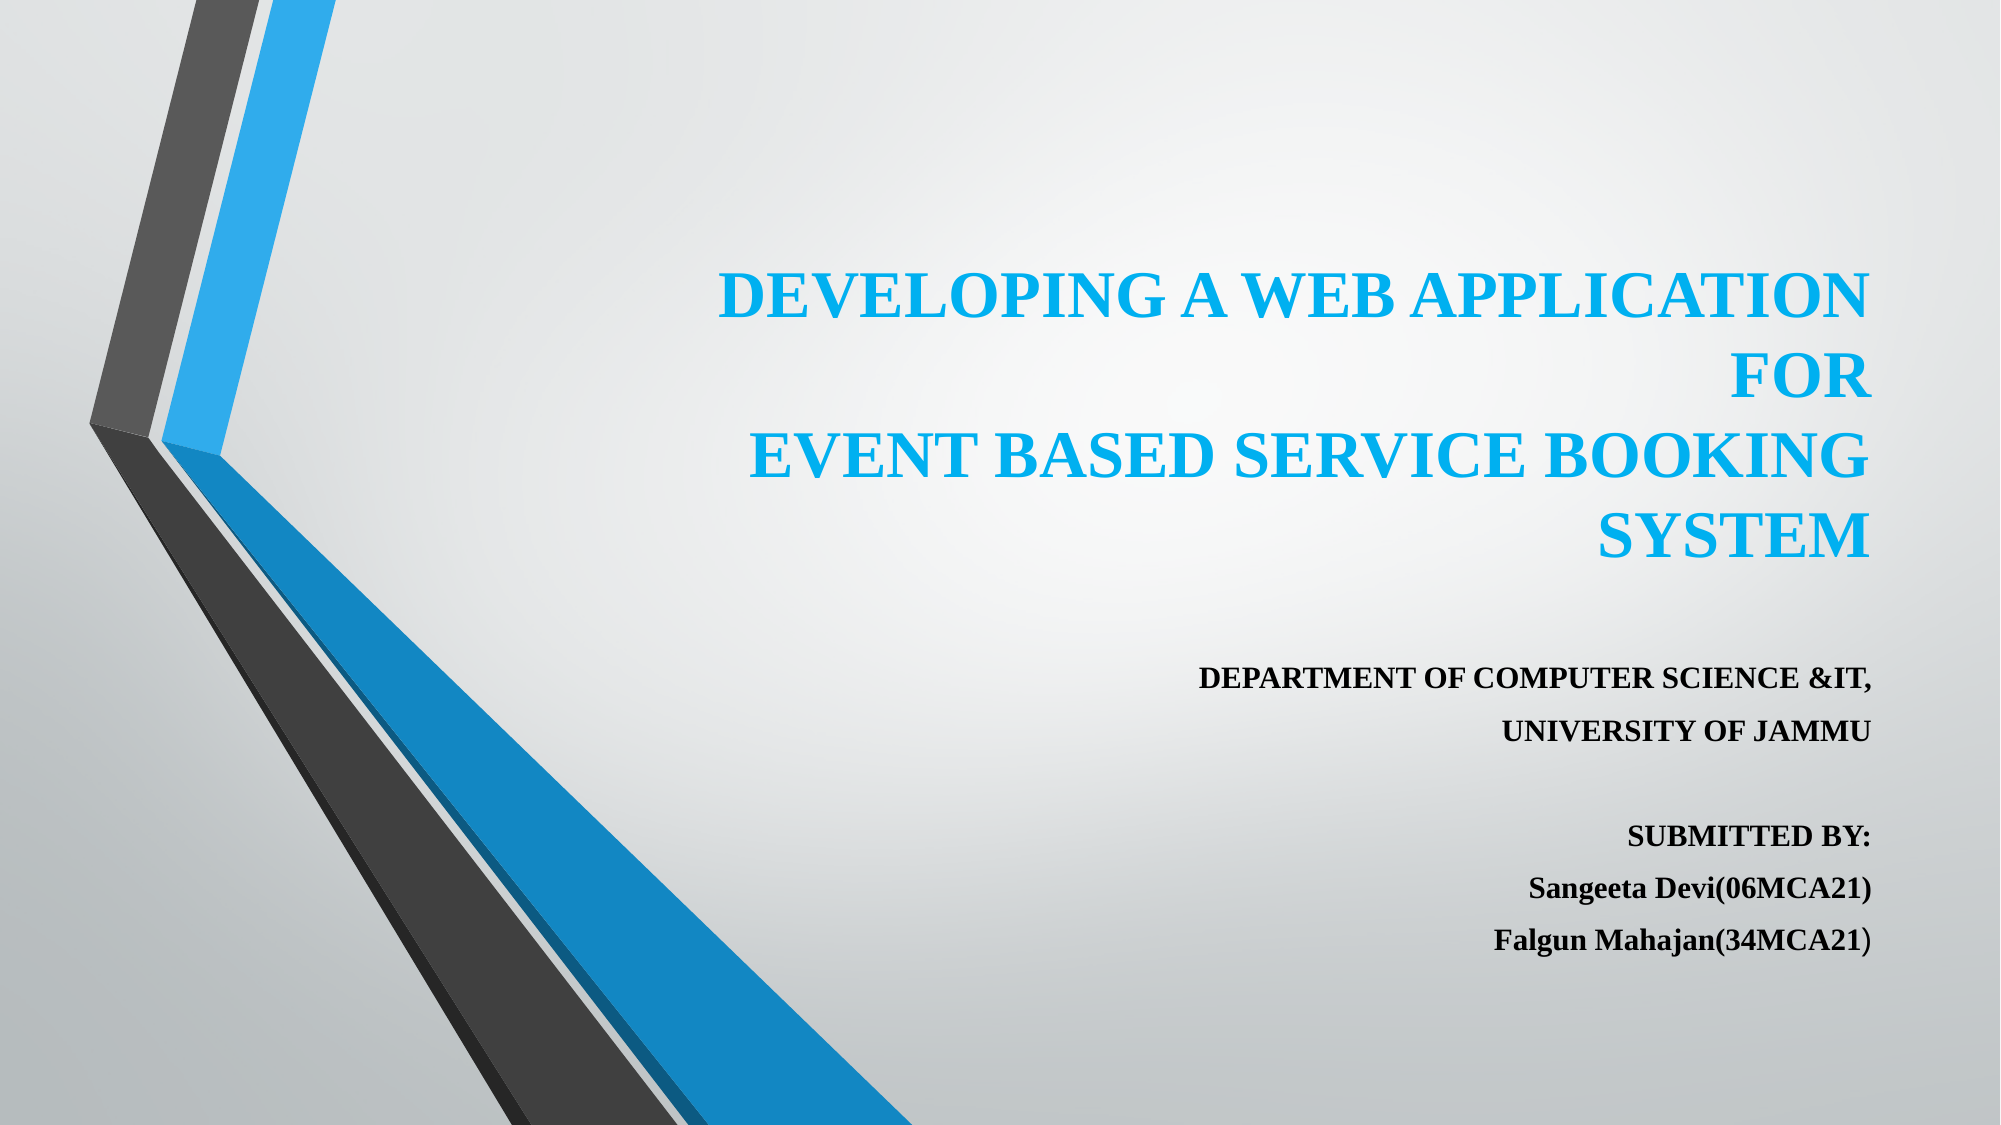

# DEVELOPING A WEB APPLICATION FOR EVENT BASED SERVICE BOOKING SYSTEM
DEPARTMENT OF COMPUTER SCIENCE &IT,
UNIVERSITY OF JAMMU

SUBMITTED BY:
Sangeeta Devi(06MCA21)
Falgun Mahajan(34MCA21)